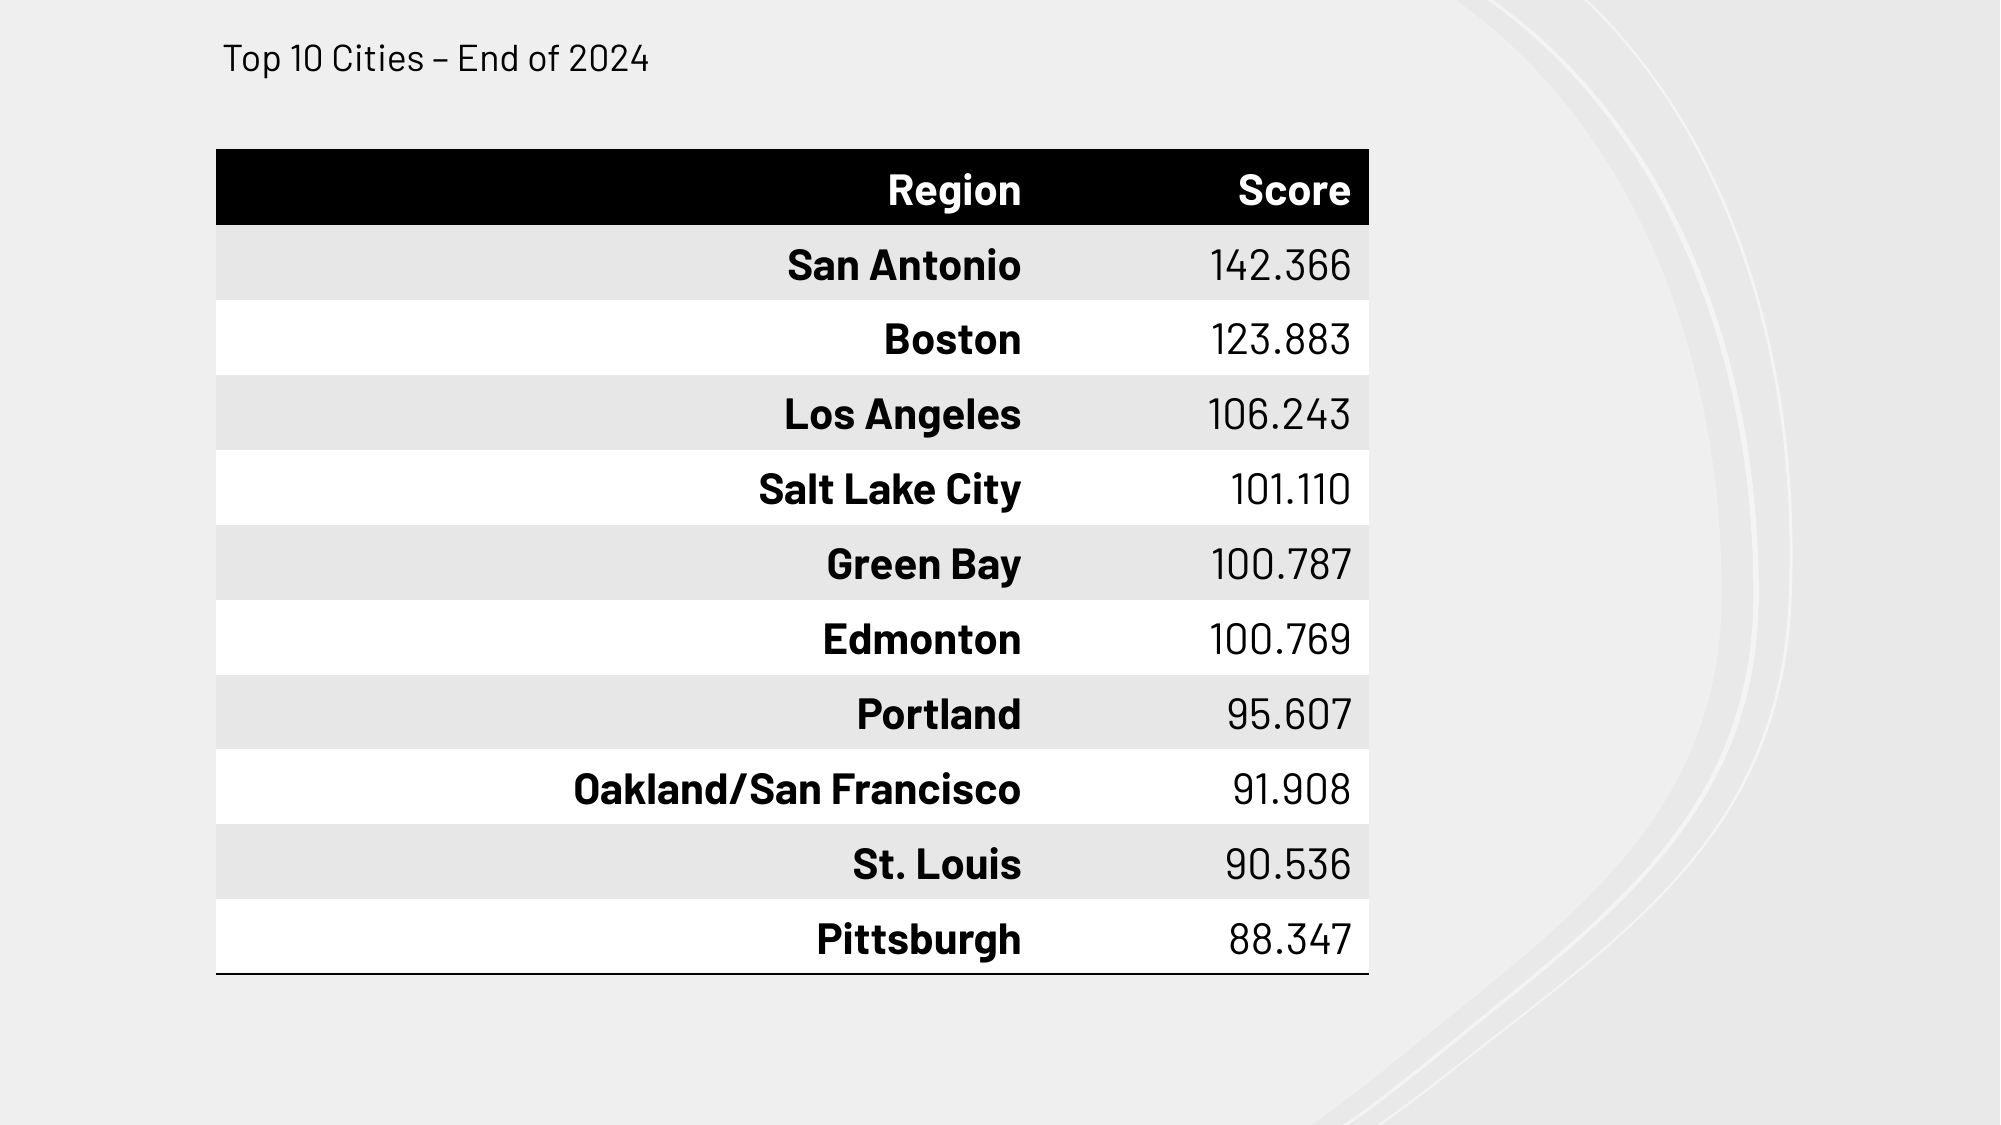

Top 10 Cities – End of 2024
| Region | Score |
| --- | --- |
| San Antonio | 142.366 |
| Boston | 123.883 |
| Los Angeles | 106.243 |
| Salt Lake City | 101.110 |
| Green Bay | 100.787 |
| Edmonton | 100.769 |
| Portland | 95.607 |
| Oakland/San Francisco | 91.908 |
| St. Louis | 90.536 |
| Pittsburgh | 88.347 |